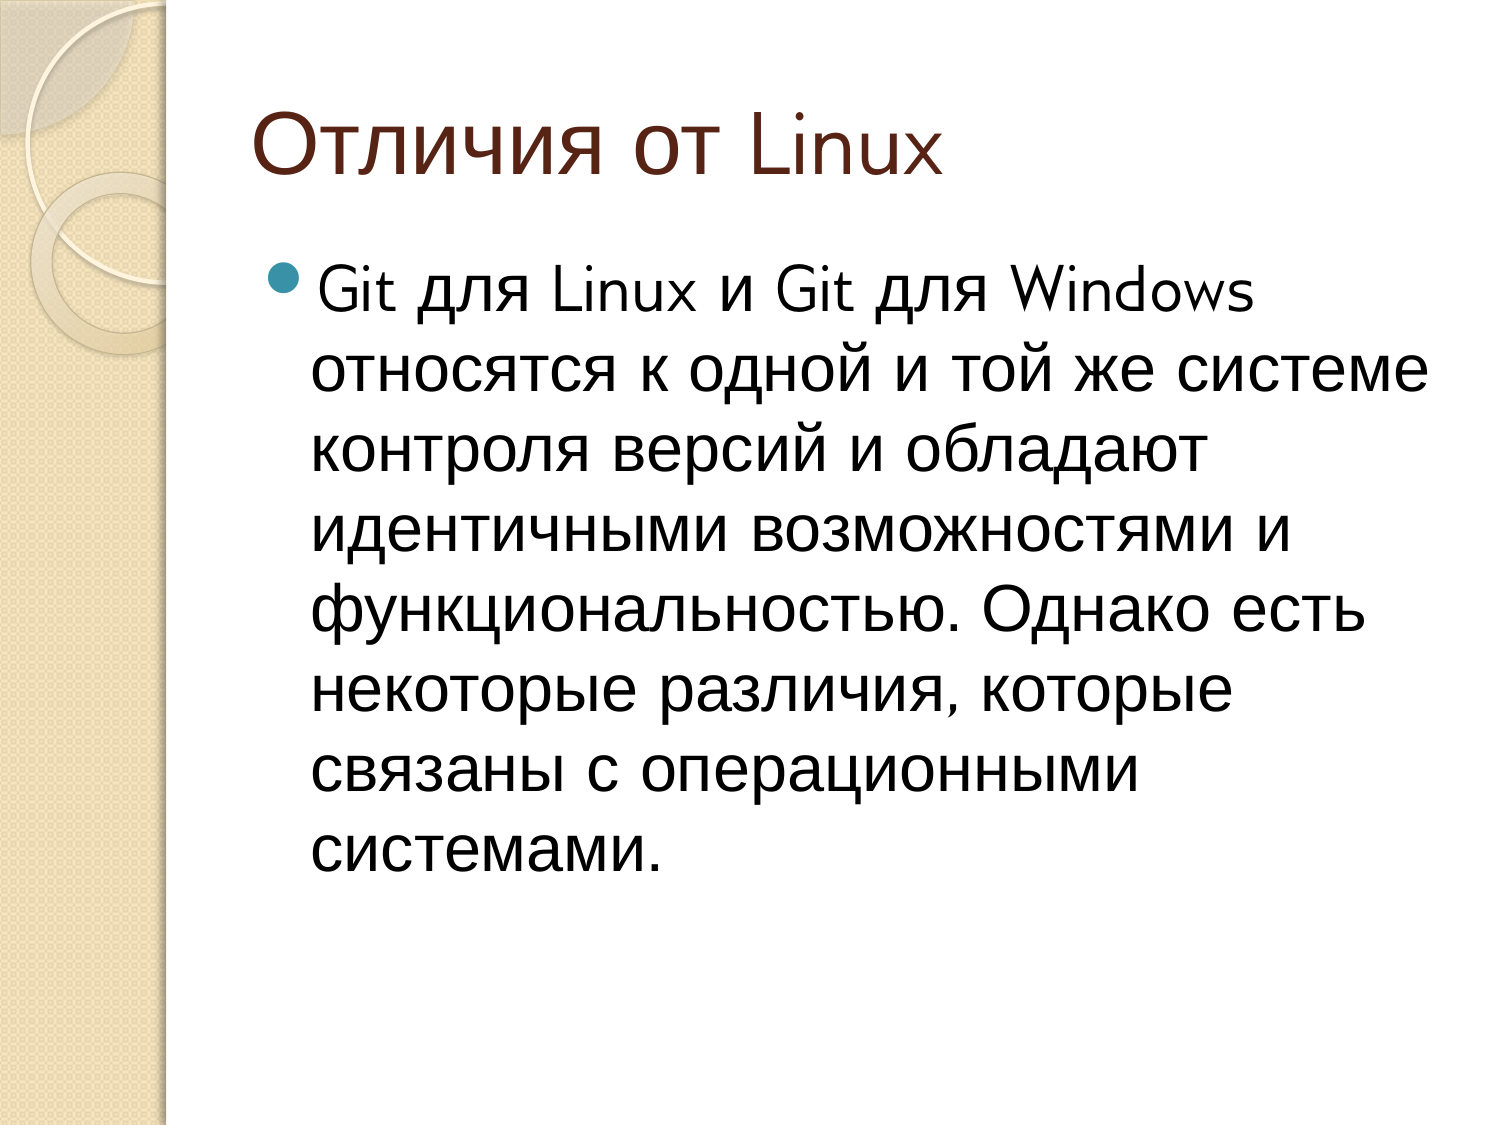

# Отличия от Linux
Git для Linux и Git для Windows относятся к одной и той же системе контроля версий и обладают идентичными возможностями и функциональностью. Однако есть некоторые различия, которые связаны с операционными системами.